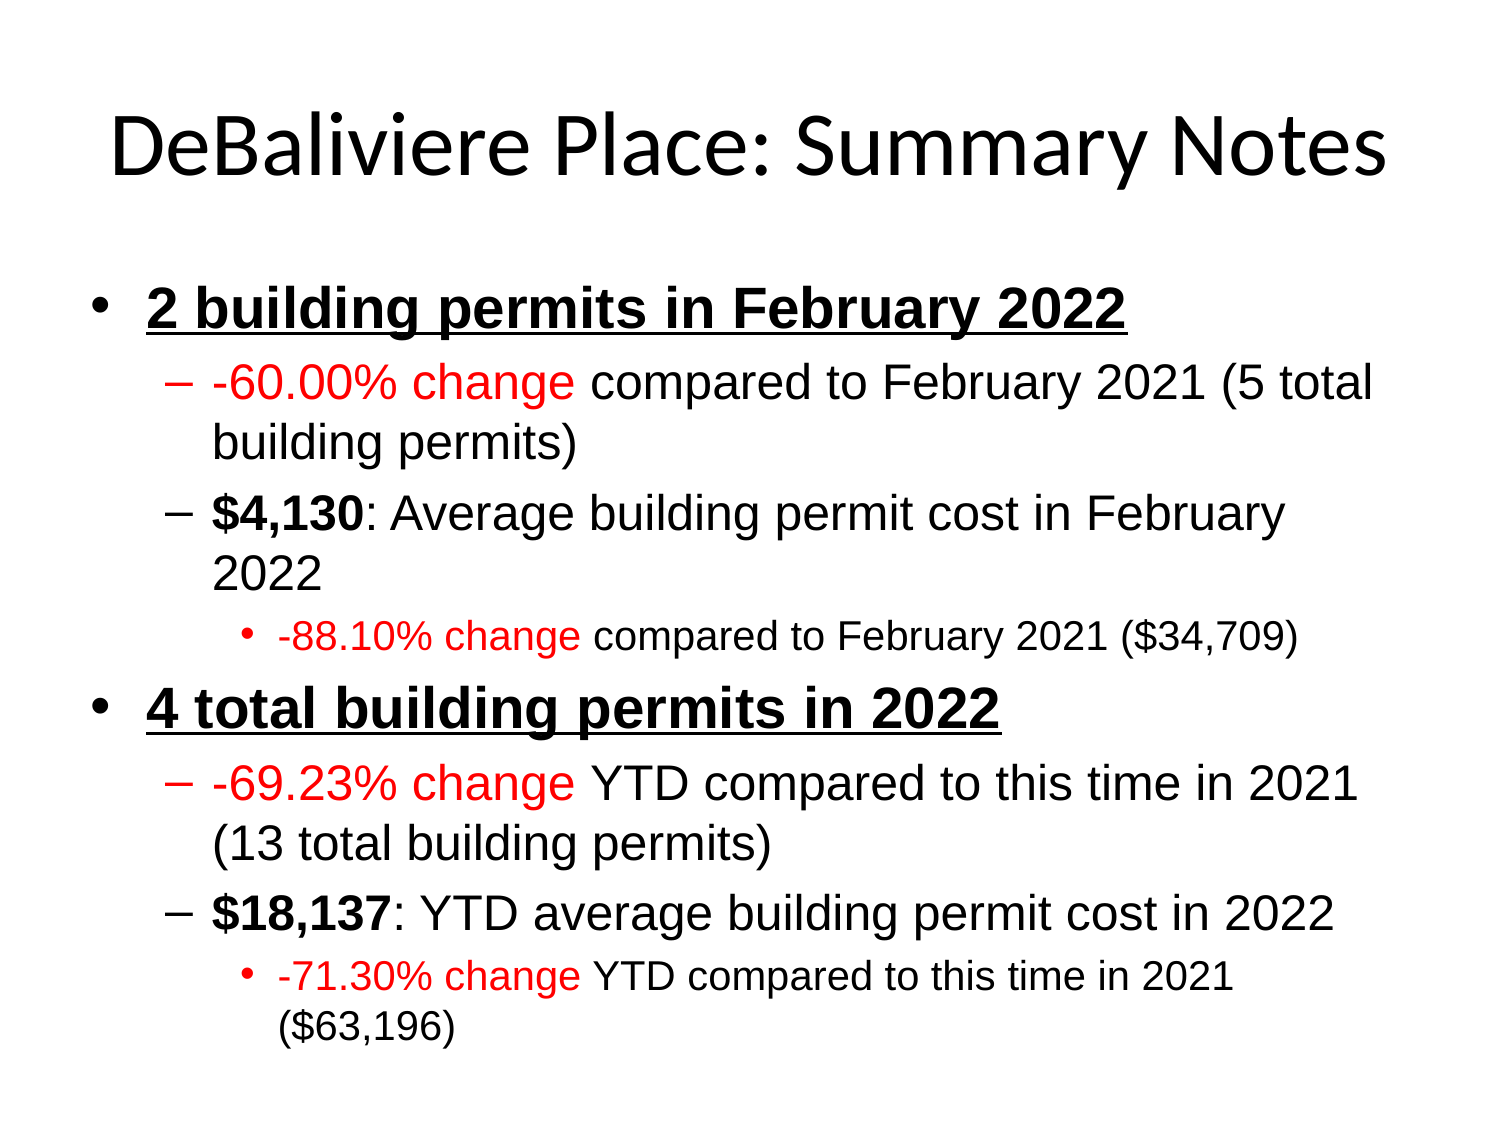

# DeBaliviere Place: Summary Notes
2 building permits in February 2022
-60.00% change compared to February 2021 (5 total building permits)
$4,130: Average building permit cost in February 2022
-88.10% change compared to February 2021 ($34,709)
4 total building permits in 2022
-69.23% change YTD compared to this time in 2021 (13 total building permits)
$18,137: YTD average building permit cost in 2022
-71.30% change YTD compared to this time in 2021 ($63,196)